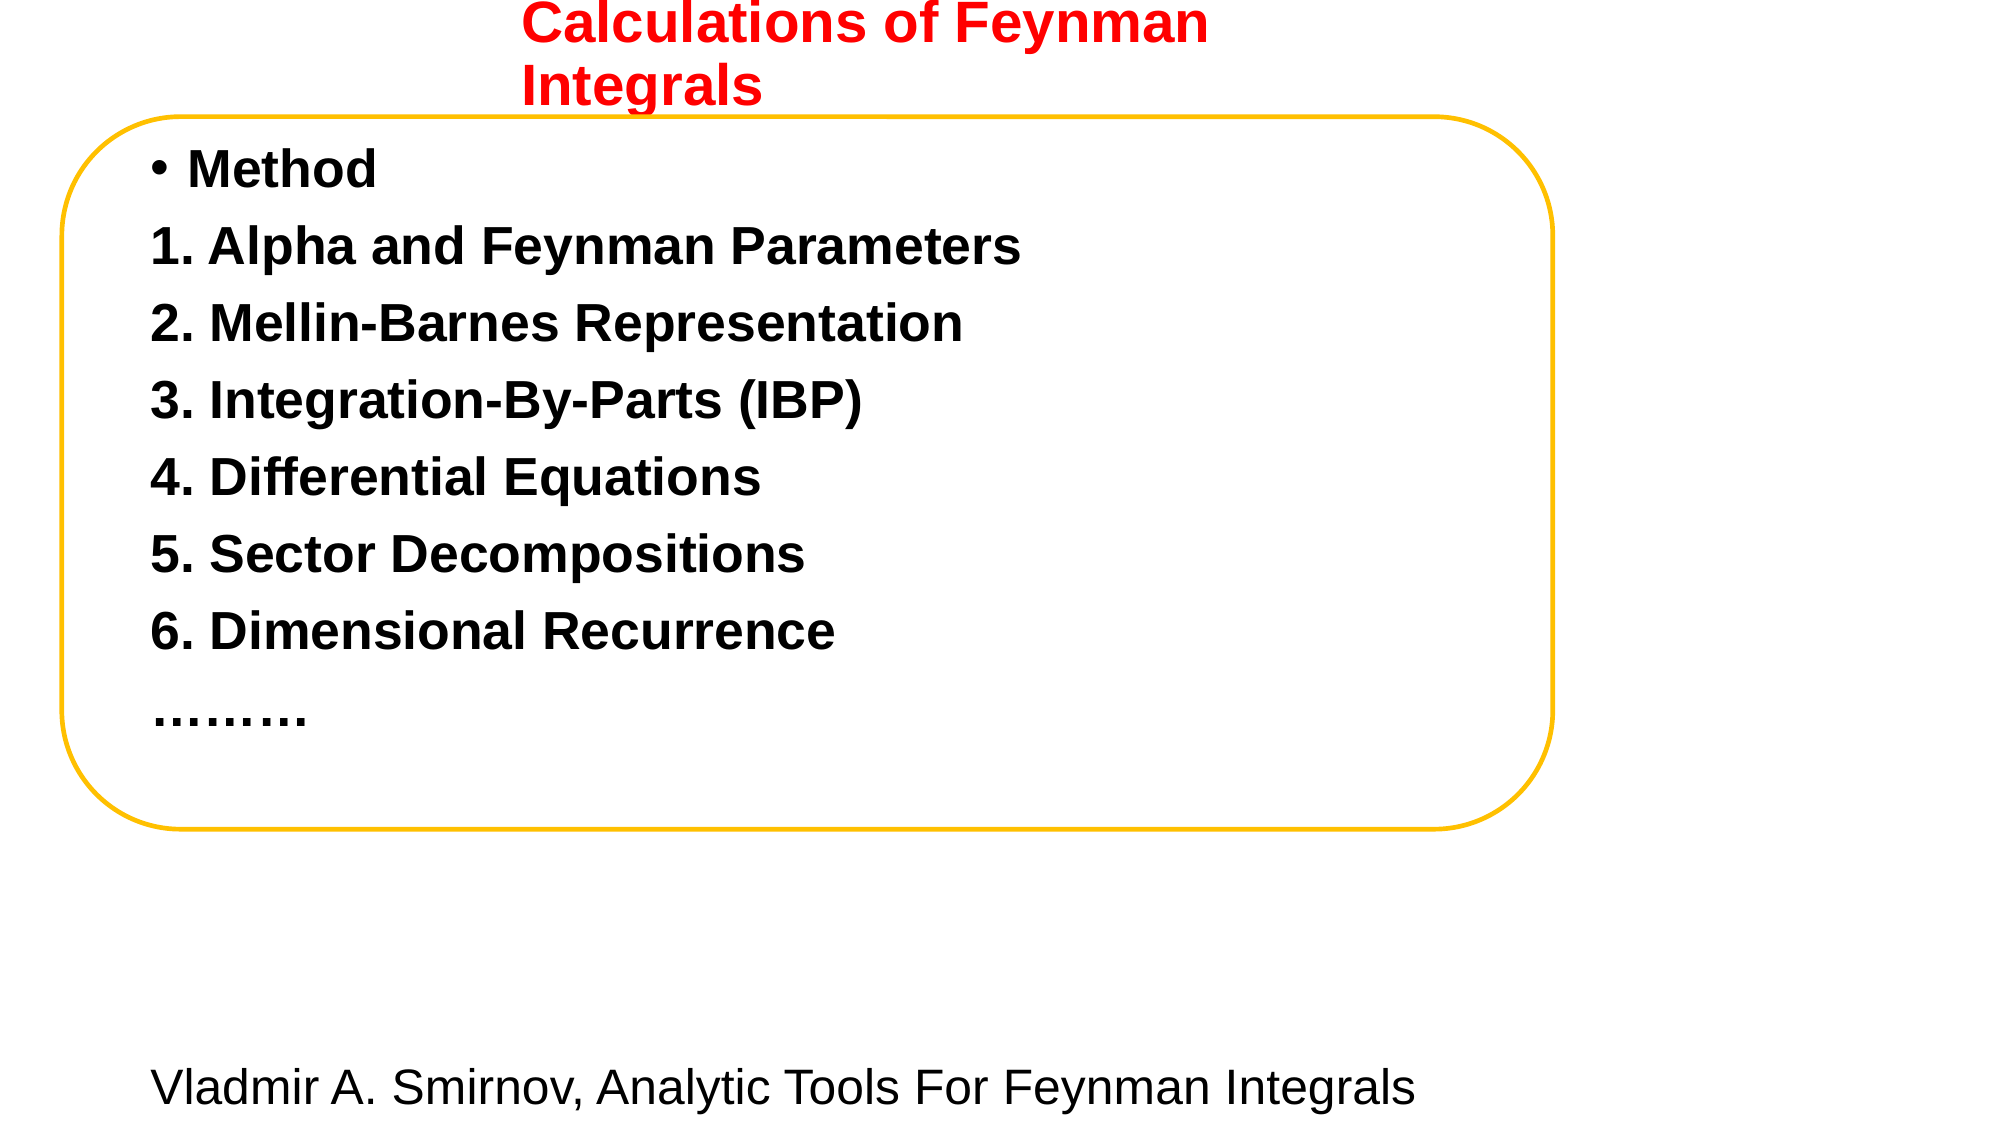

# Calculations of Feynman Integrals

Method
1. Alpha and Feynman Parameters
2. Mellin-Barnes Representation
3. Integration-By-Parts (IBP)
4. Differential Equations
5. Sector Decompositions
6. Dimensional Recurrence
………

Vladmir A. Smirnov, Analytic Tools For Feynman Integrals